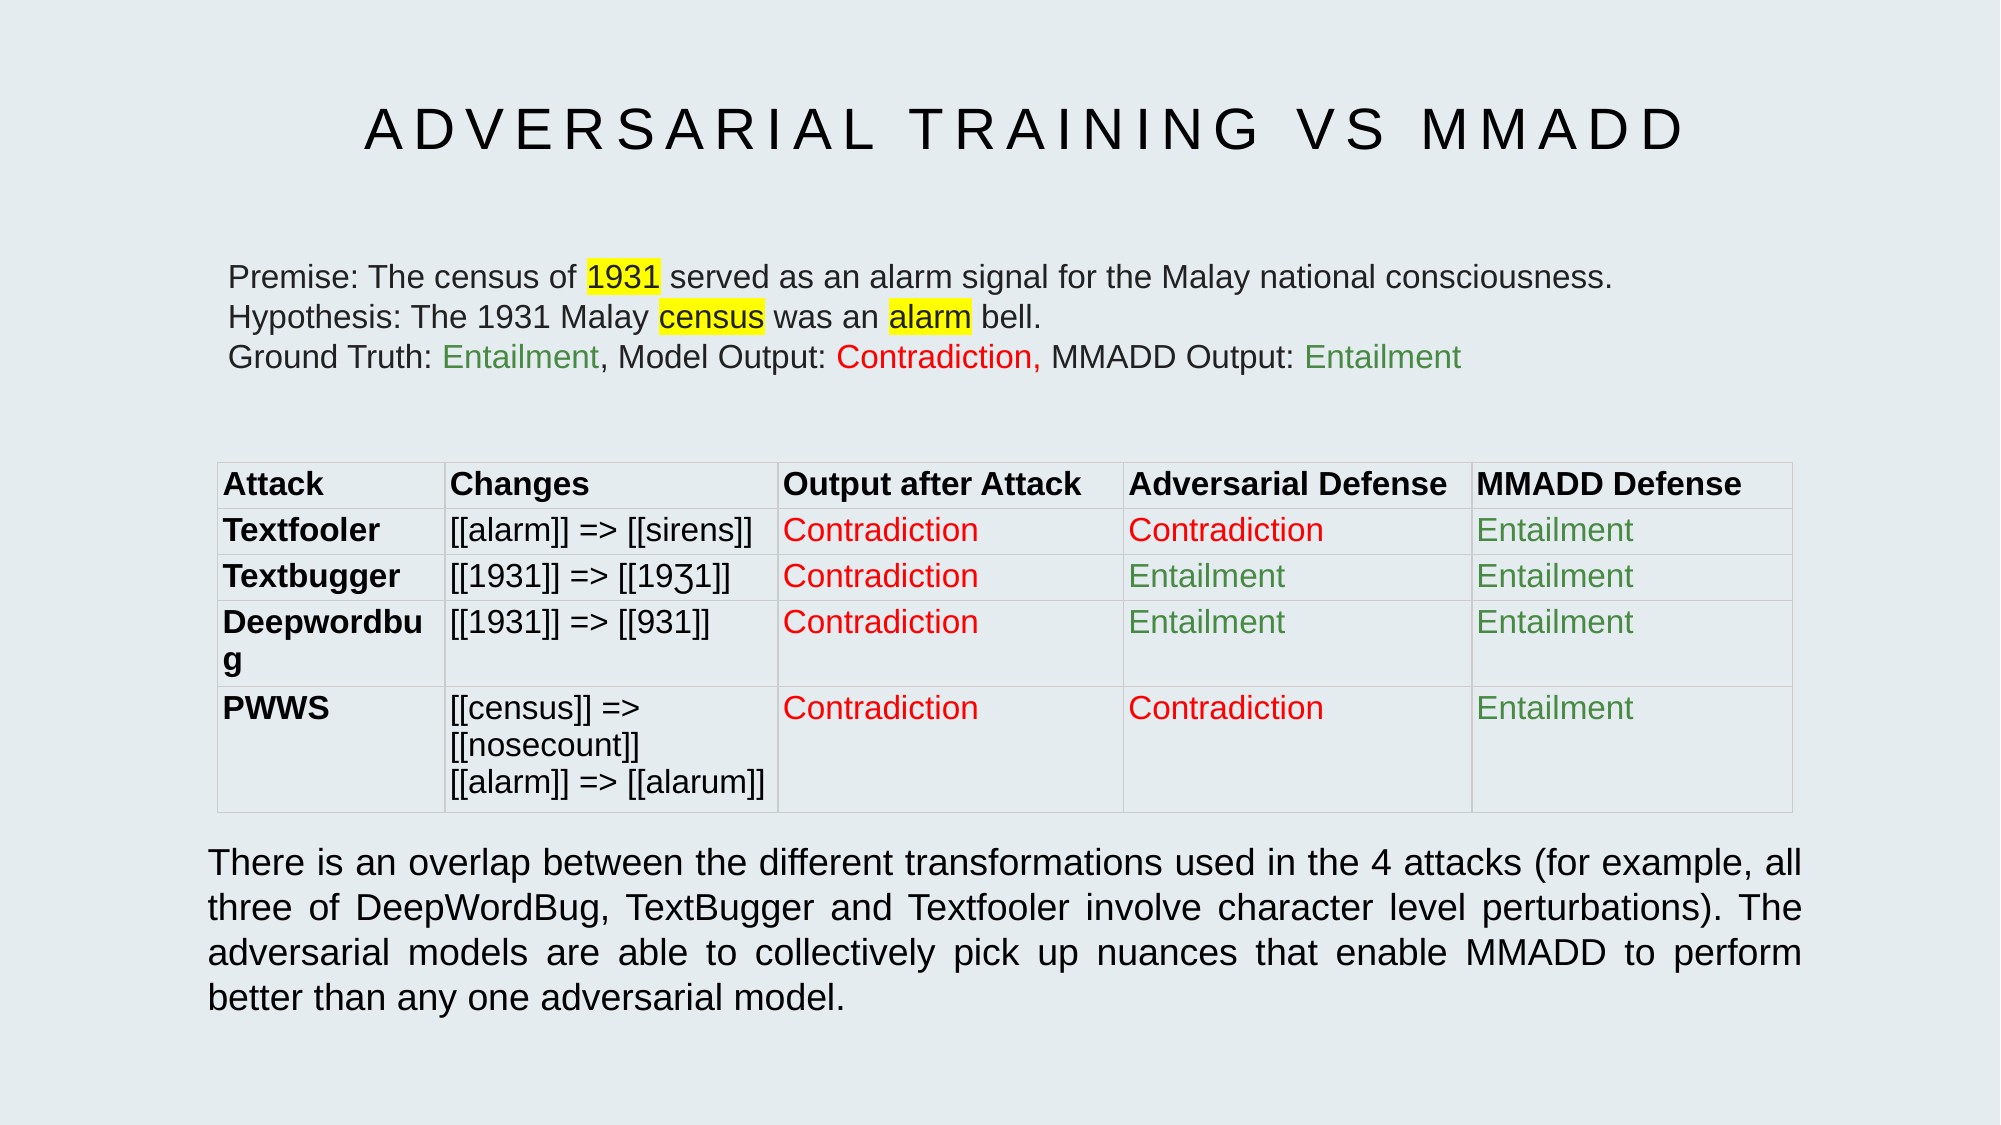

# Adversarial training vs MMADD
Premise: The census of 1931 served as an alarm signal for the Malay national consciousness.
Hypothesis: The 1931 Malay census was an alarm bell.
Ground Truth: Entailment, Model Output: Contradiction, MMADD Output: Entailment

| Attack | Changes | Output after Attack | Adversarial Defense | MMADD Defense |
| --- | --- | --- | --- | --- |
| Textfooler | [[alarm]] => [[sirens]] | Contradiction | Contradiction | Entailment |
| Textbugger | [[1931]] => [[19Ʒ1]] | Contradiction | Entailment | Entailment |
| Deepwordbug | [[1931]] => [[931]] | Contradiction | Entailment | Entailment |
| PWWS | [[census]] => [[nosecount]] [[alarm]] => [[alarum]] | Contradiction | Contradiction | Entailment |
There is an overlap between the different transformations used in the 4 attacks (for example, all three of DeepWordBug, TextBugger and Textfooler involve character level perturbations). The adversarial models are able to collectively pick up nuances that enable MMADD to perform better than any one adversarial model.